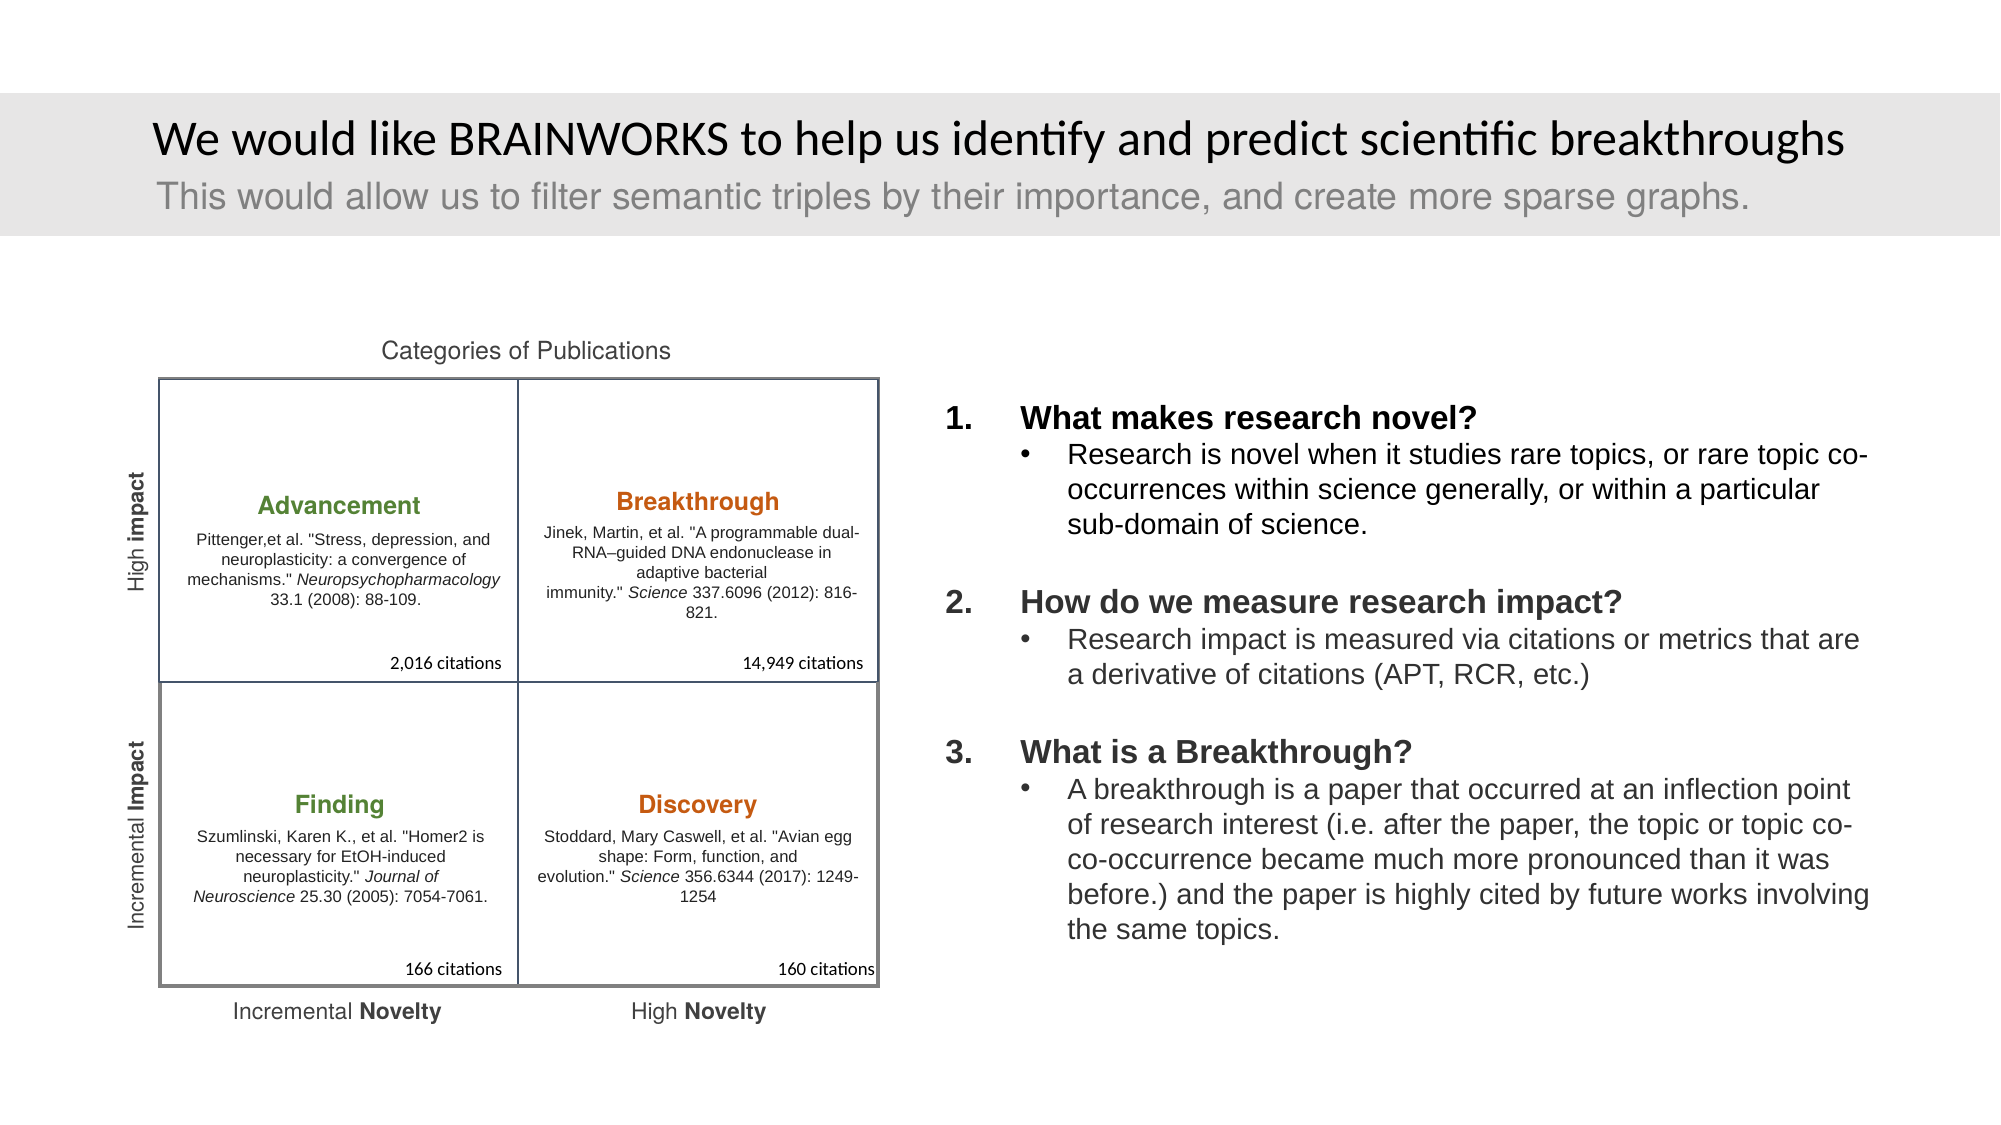

# We would like BRAINWORKS to help us identify and predict scientific breakthroughs

This would allow us to filter semantic triples by their importance, and create more sparse graphs.
  Categories of Publications

What makes research novel?
Research is novel when it studies rare topics, or rare topic co-occurrences within science generally, or within a particular sub-domain of science.

How do we measure research impact?
Research impact is measured via citations or metrics that are a derivative of citations (APT, RCR, etc.)
What is a Breakthrough?
A breakthrough is a paper that occurred at an inflection point of research interest (i.e. after the paper, the topic or topic co-co-occurrence became much more pronounced than it was before.) and the paper is highly cited by future works involving the same topics.

Advancement

Breakthrough

High impact
Finding

Discovery

Incremental Impact
Incremental Novelty
High Novelty
Jinek, Martin, et al. "A programmable dual-RNA–guided DNA endonuclease in adaptive bacterial immunity." Science 337.6096 (2012): 816-821.
Pittenger,et al. "Stress, depression, and neuroplasticity: a convergence of mechanisms." Neuropsychopharmacology 33.1 (2008): 88-109.
2,016 citations
14,949 citations
Szumlinski, Karen K., et al. "Homer2 is necessary for EtOH-induced neuroplasticity." Journal of Neuroscience 25.30 (2005): 7054-7061.
Stoddard, Mary Caswell, et al. "Avian egg shape: Form, function, and evolution." Science 356.6344 (2017): 1249-1254
166 citations
160 citations